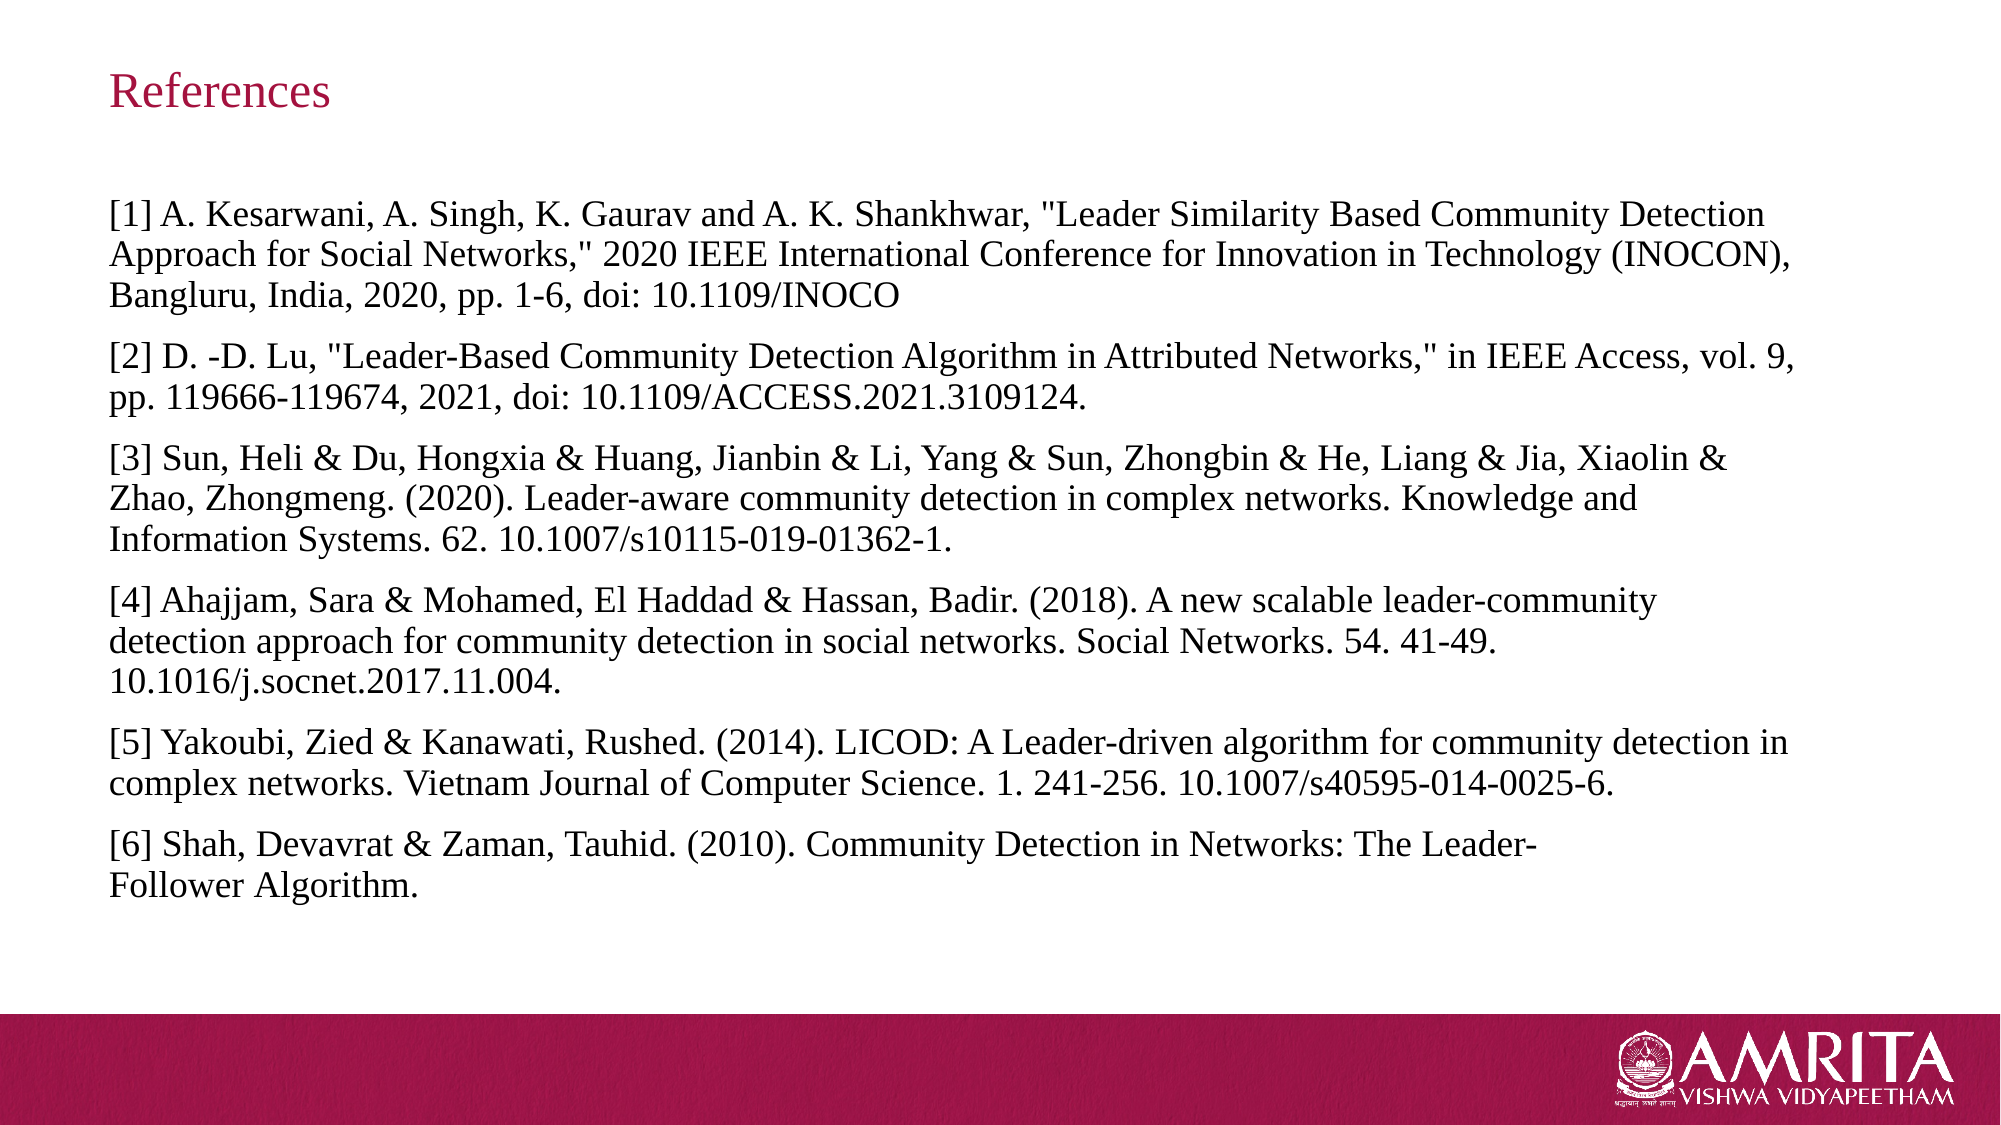

# References
[1] A. Kesarwani, A. Singh, K. Gaurav and A. K. Shankhwar, "Leader Similarity Based Community Detection Approach for Social Networks," 2020 IEEE International Conference for Innovation in Technology (INOCON), Bangluru, India, 2020, pp. 1-6, doi: 10.1109/INOCO
[2] D. -D. Lu, "Leader-Based Community Detection Algorithm in Attributed Networks," in IEEE Access, vol. 9, pp. 119666-119674, 2021, doi: 10.1109/ACCESS.2021.3109124.
[3] Sun, Heli & Du, Hongxia & Huang, Jianbin & Li, Yang & Sun, Zhongbin & He, Liang & Jia, Xiaolin & Zhao, Zhongmeng. (2020). Leader-aware community detection in complex networks. Knowledge and Information Systems. 62. 10.1007/s10115-019-01362-1.
[4] Ahajjam, Sara & Mohamed, El Haddad & Hassan, Badir. (2018). A new scalable leader-community detection approach for community detection in social networks. Social Networks. 54. 41-49. 10.1016/j.socnet.2017.11.004.
[5] Yakoubi, Zied & Kanawati, Rushed. (2014). LICOD: A Leader-driven algorithm for community detection in complex networks. Vietnam Journal of Computer Science. 1. 241-256. 10.1007/s40595-014-0025-6.
[6] Shah, Devavrat & Zaman, Tauhid. (2010). Community Detection in Networks: The Leader-Follower Algorithm.